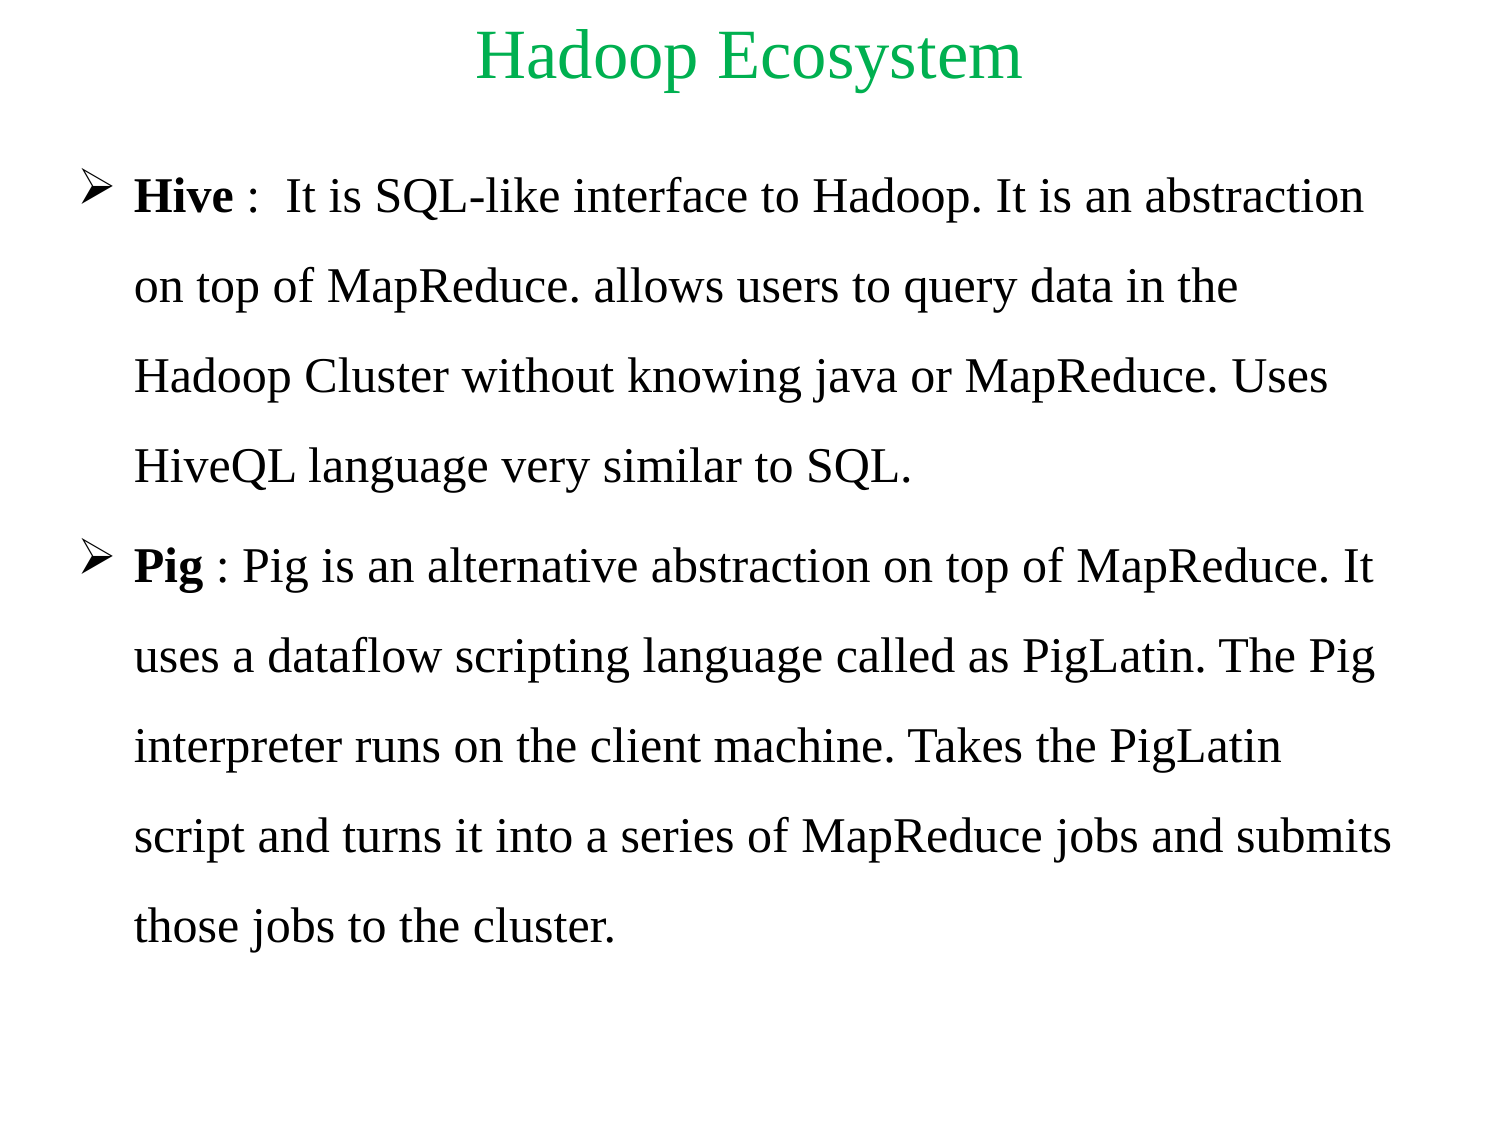

# Hadoop Ecosystem
Hive :  It is SQL-like interface to Hadoop. It is an abstraction on top of MapReduce. allows users to query data in the Hadoop Cluster without knowing java or MapReduce. Uses HiveQL language very similar to SQL.
Pig : Pig is an alternative abstraction on top of MapReduce. It uses a dataflow scripting language called as PigLatin. The Pig interpreter runs on the client machine. Takes the PigLatin script and turns it into a series of MapReduce jobs and submits those jobs to the cluster.